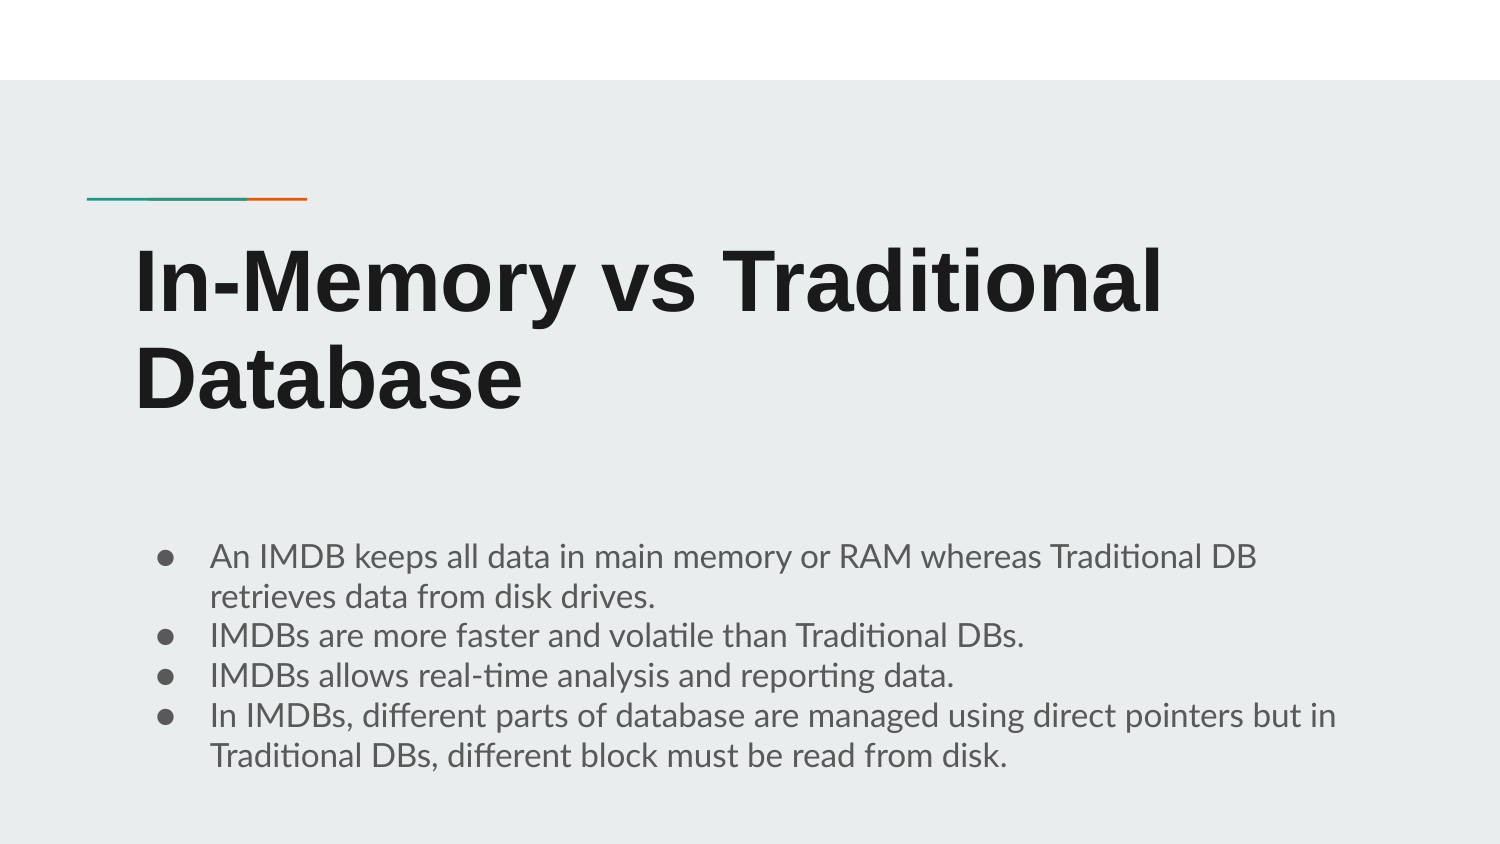

# In-Memory vs Traditional Database
An IMDB keeps all data in main memory or RAM whereas Traditional DB retrieves data from disk drives.
IMDBs are more faster and volatile than Traditional DBs.
IMDBs allows real-time analysis and reporting data.
In IMDBs, different parts of database are managed using direct pointers but in Traditional DBs, different block must be read from disk.